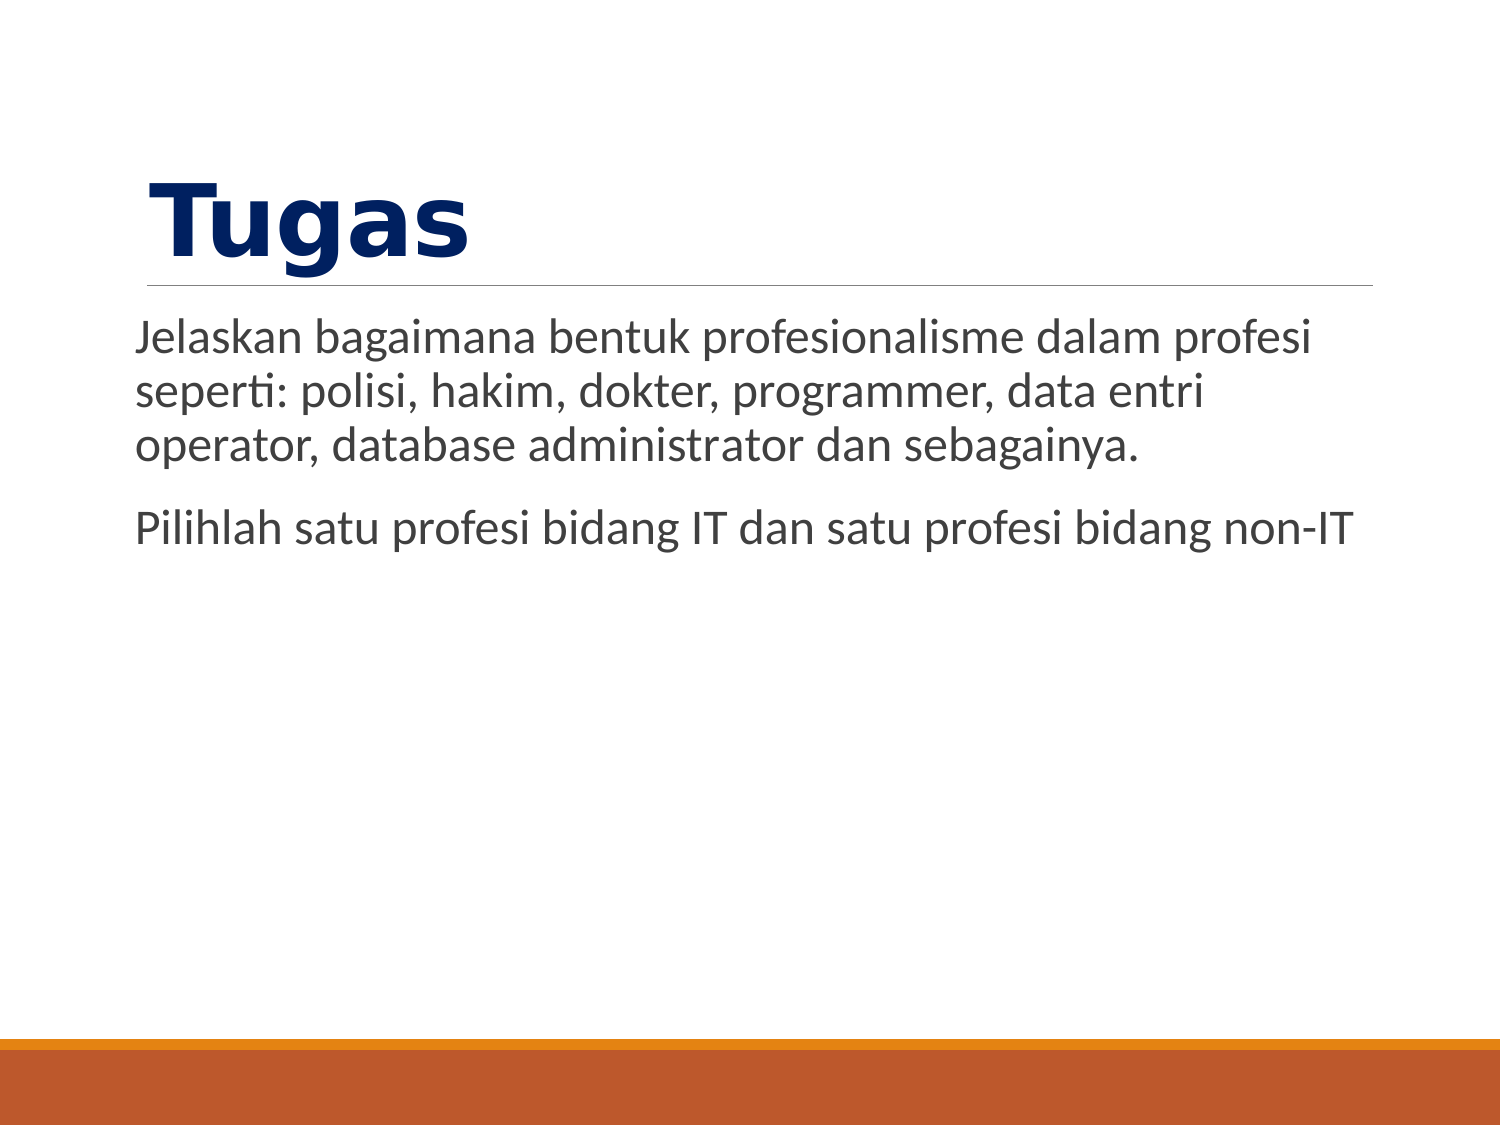

# Tugas
Jelaskan bagaimana bentuk profesionalisme dalam profesi seperti: polisi, hakim, dokter, programmer, data entri operator, database administrator dan sebagainya.
Pilihlah satu profesi bidang IT dan satu profesi bidang non-IT